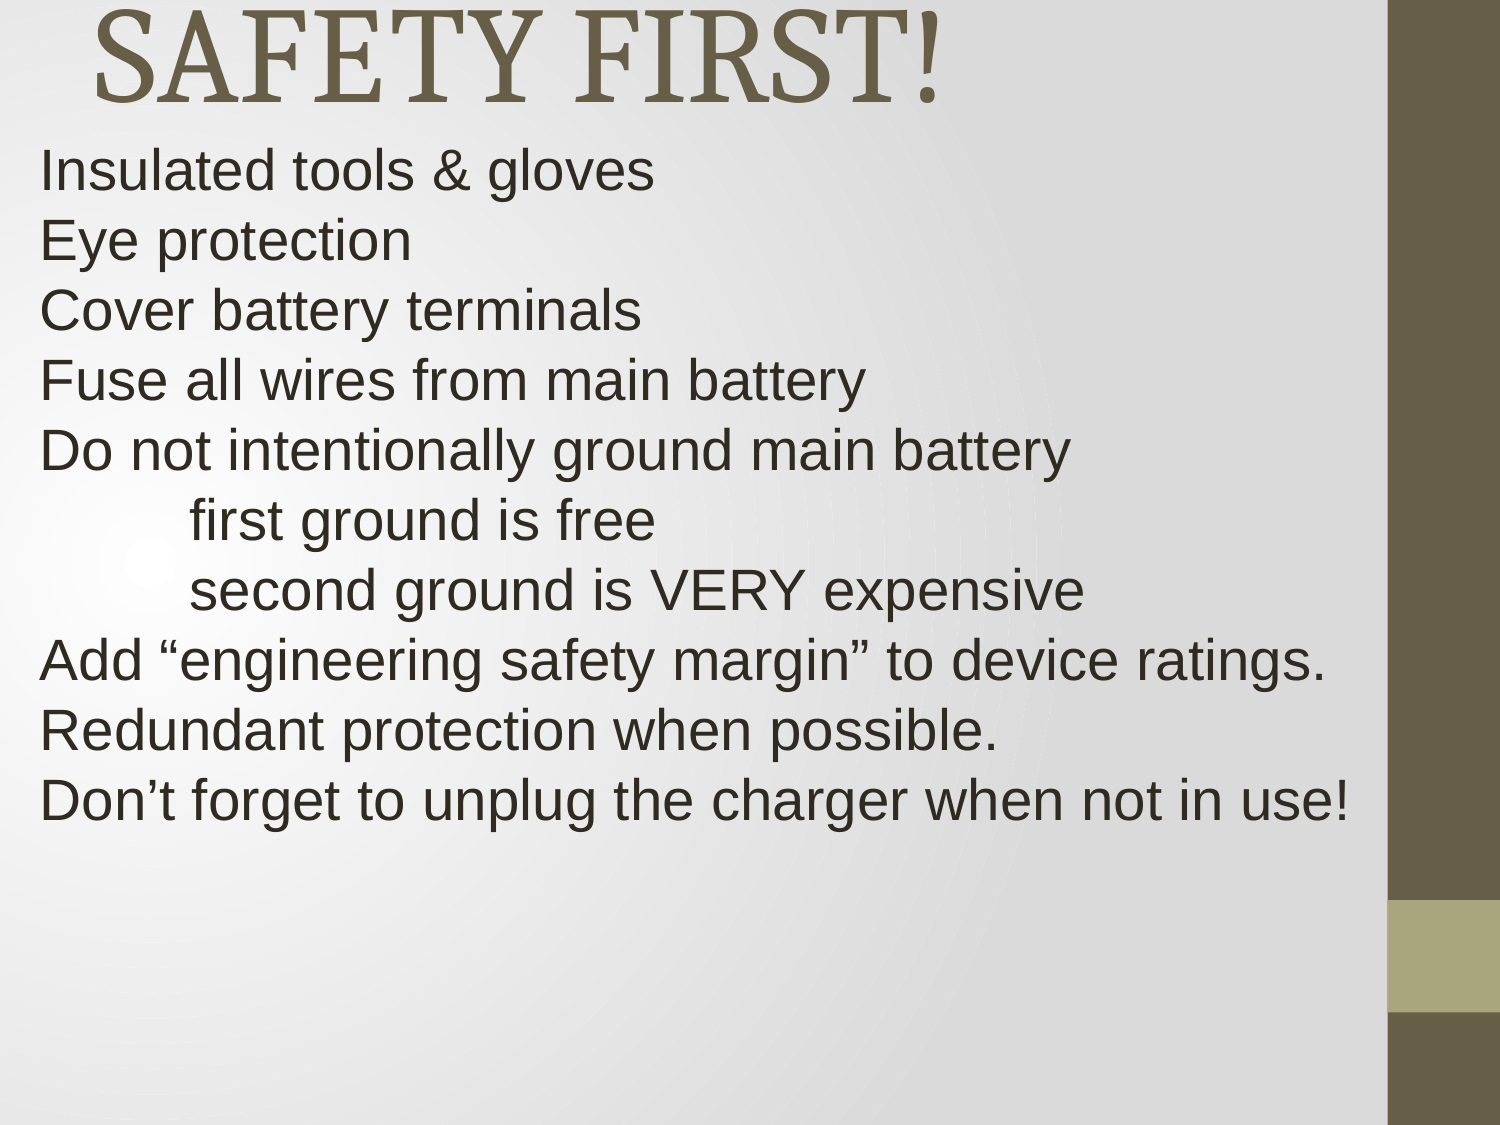

# SAFETY FIRST!
Insulated tools & gloves
Eye protection
Cover battery terminals
Fuse all wires from main battery
Do not intentionally ground main battery
	first ground is free
	second ground is VERY expensive
Add “engineering safety margin” to device ratings.
Redundant protection when possible.
Don’t forget to unplug the charger when not in use!